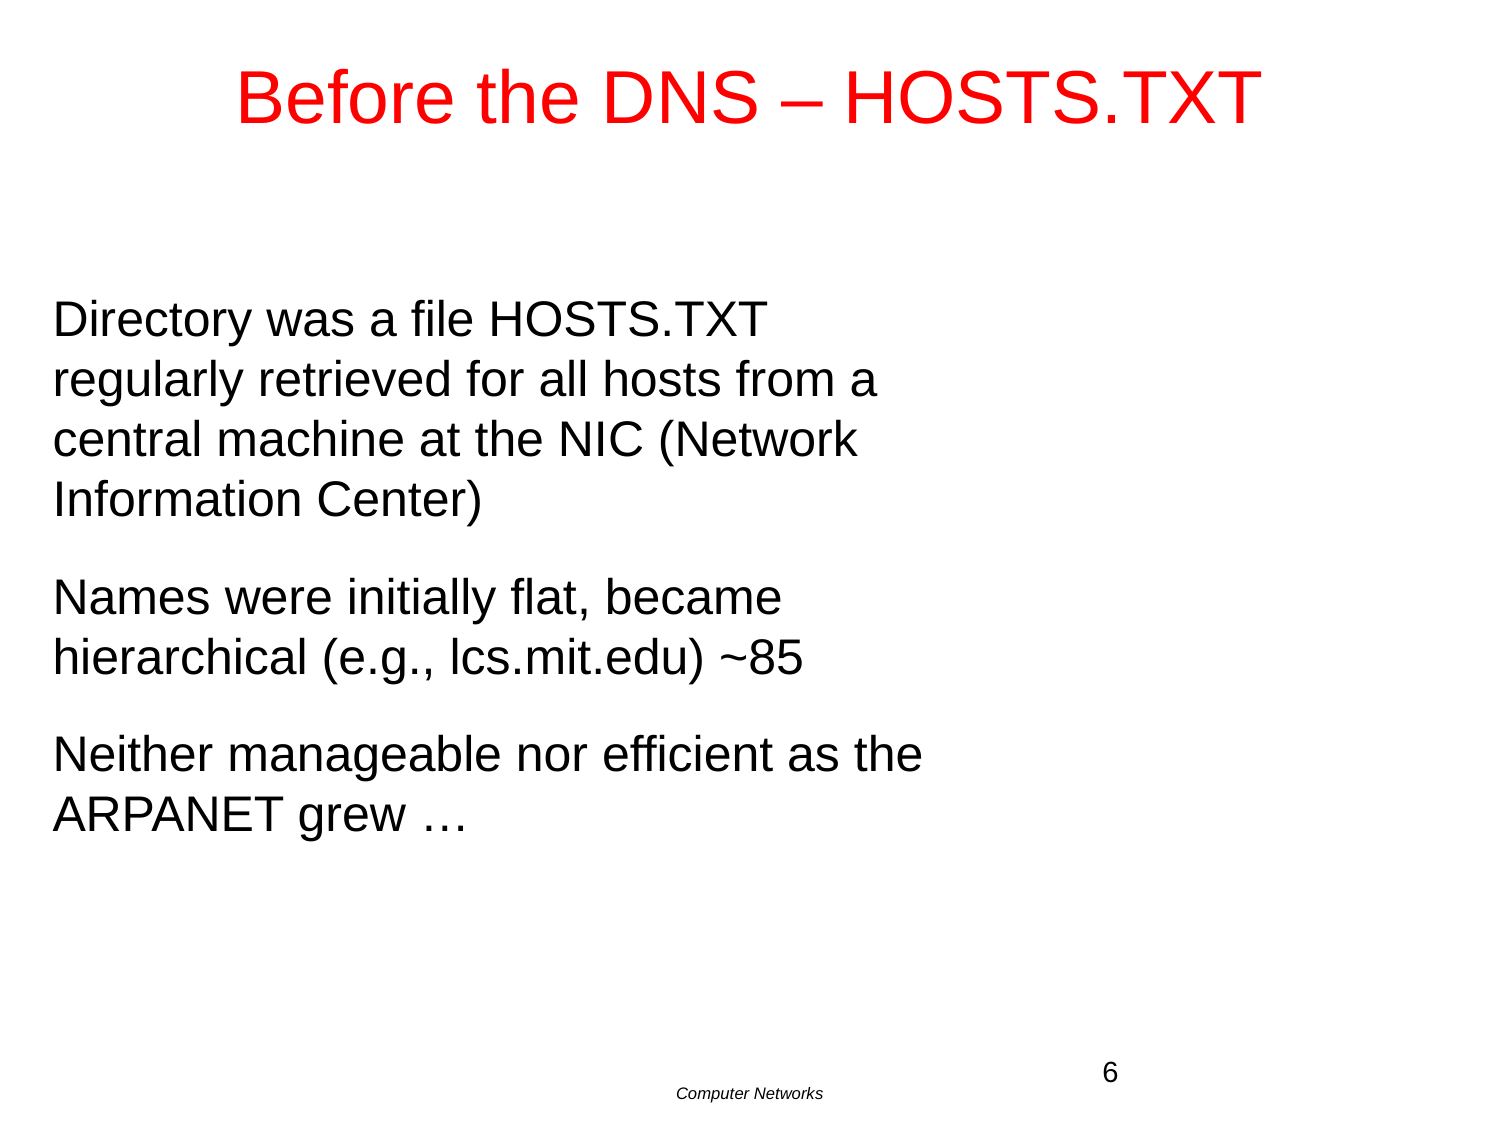

# Before the DNS – HOSTS.TXT
Directory was a file HOSTS.TXT regularly retrieved for all hosts from a central machine at the NIC (Network Information Center)
Names were initially flat, became hierarchical (e.g., lcs.mit.edu) ~85
Neither manageable nor efficient as the ARPANET grew …
6
Computer Networks